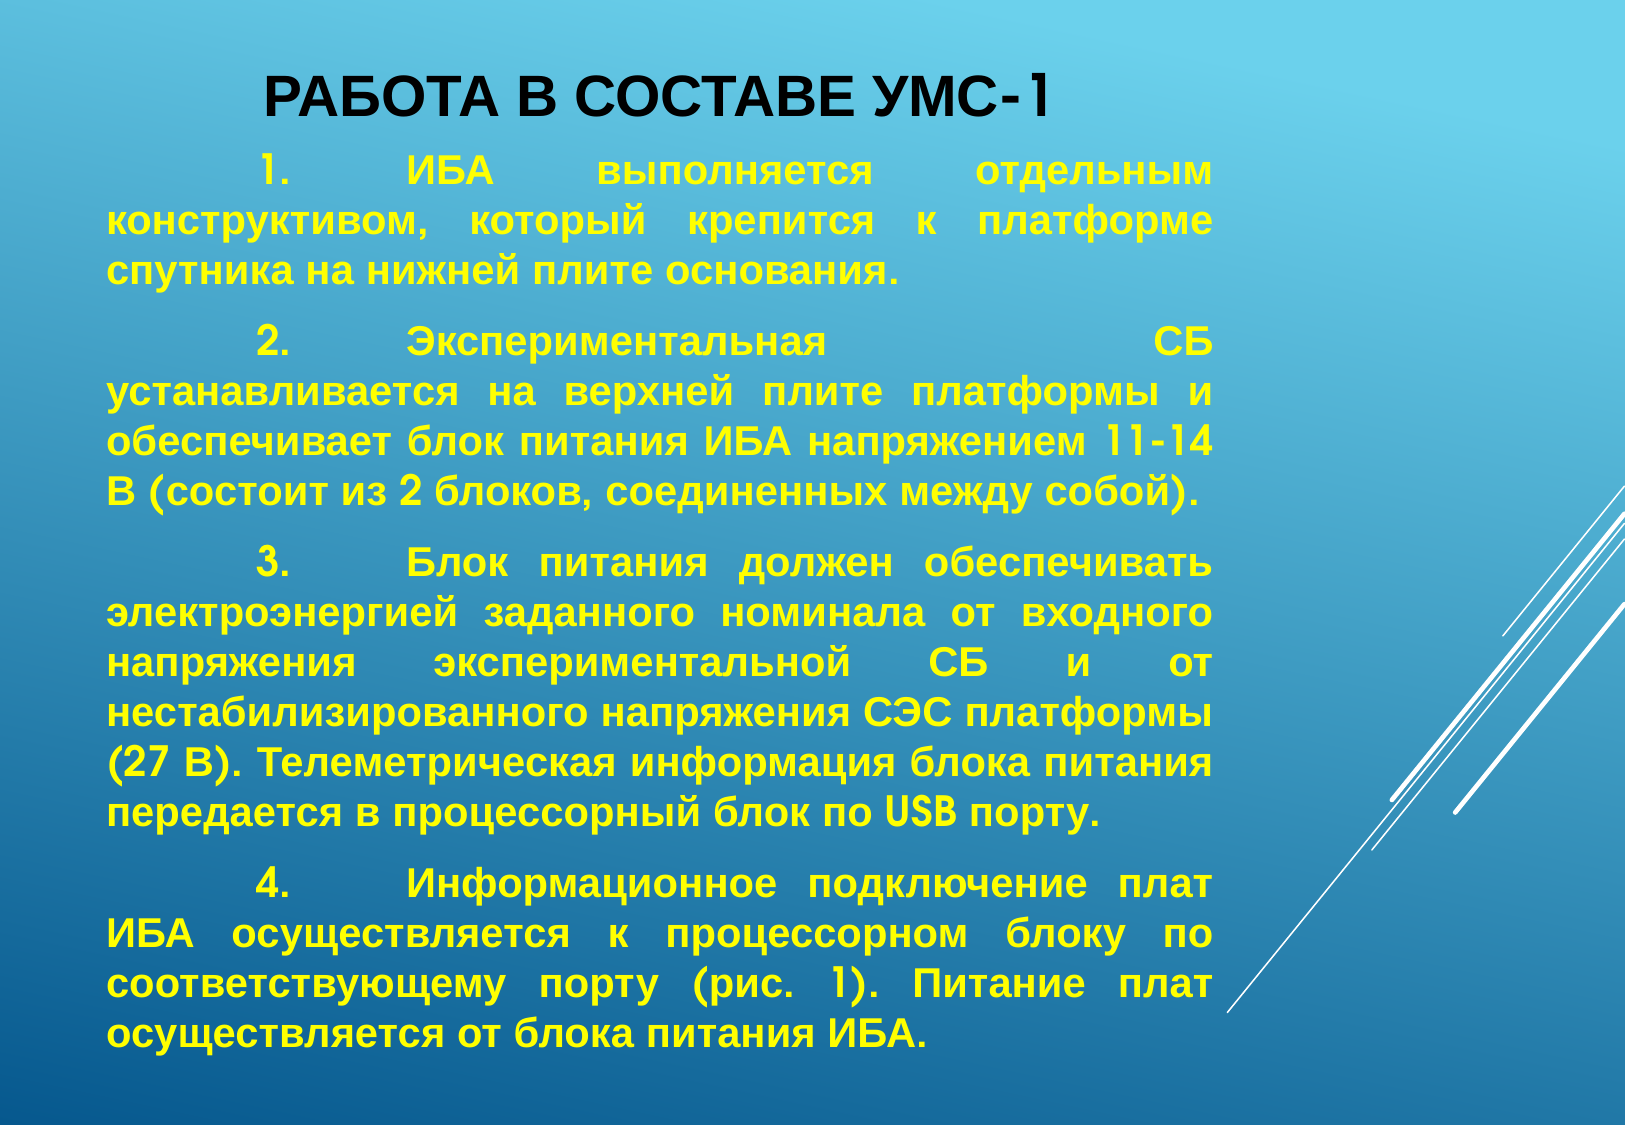

# Работа в составе УМС-1
	1.	ИБА выполняется отдельным конструктивом, который крепится к платформе спутника на нижней плите основания.
	2.	Экспериментальная СБ устанавливается на верхней плите платформы и обеспечивает блок питания ИБА напряжением 11-14 В (состоит из 2 блоков, соединенных между собой).
	3.	Блок питания должен обеспечивать электроэнергией заданного номинала от входного напряжения экспериментальной СБ и от нестабилизированного напряжения СЭС платформы (27 В). Телеметрическая информация блока питания передается в процессорный блок по USB порту.
	4.	Информационное подключение плат ИБА осуществляется к процессорном блоку по соответствующему порту (рис. 1). Питание плат осуществляется от блока питания ИБА.